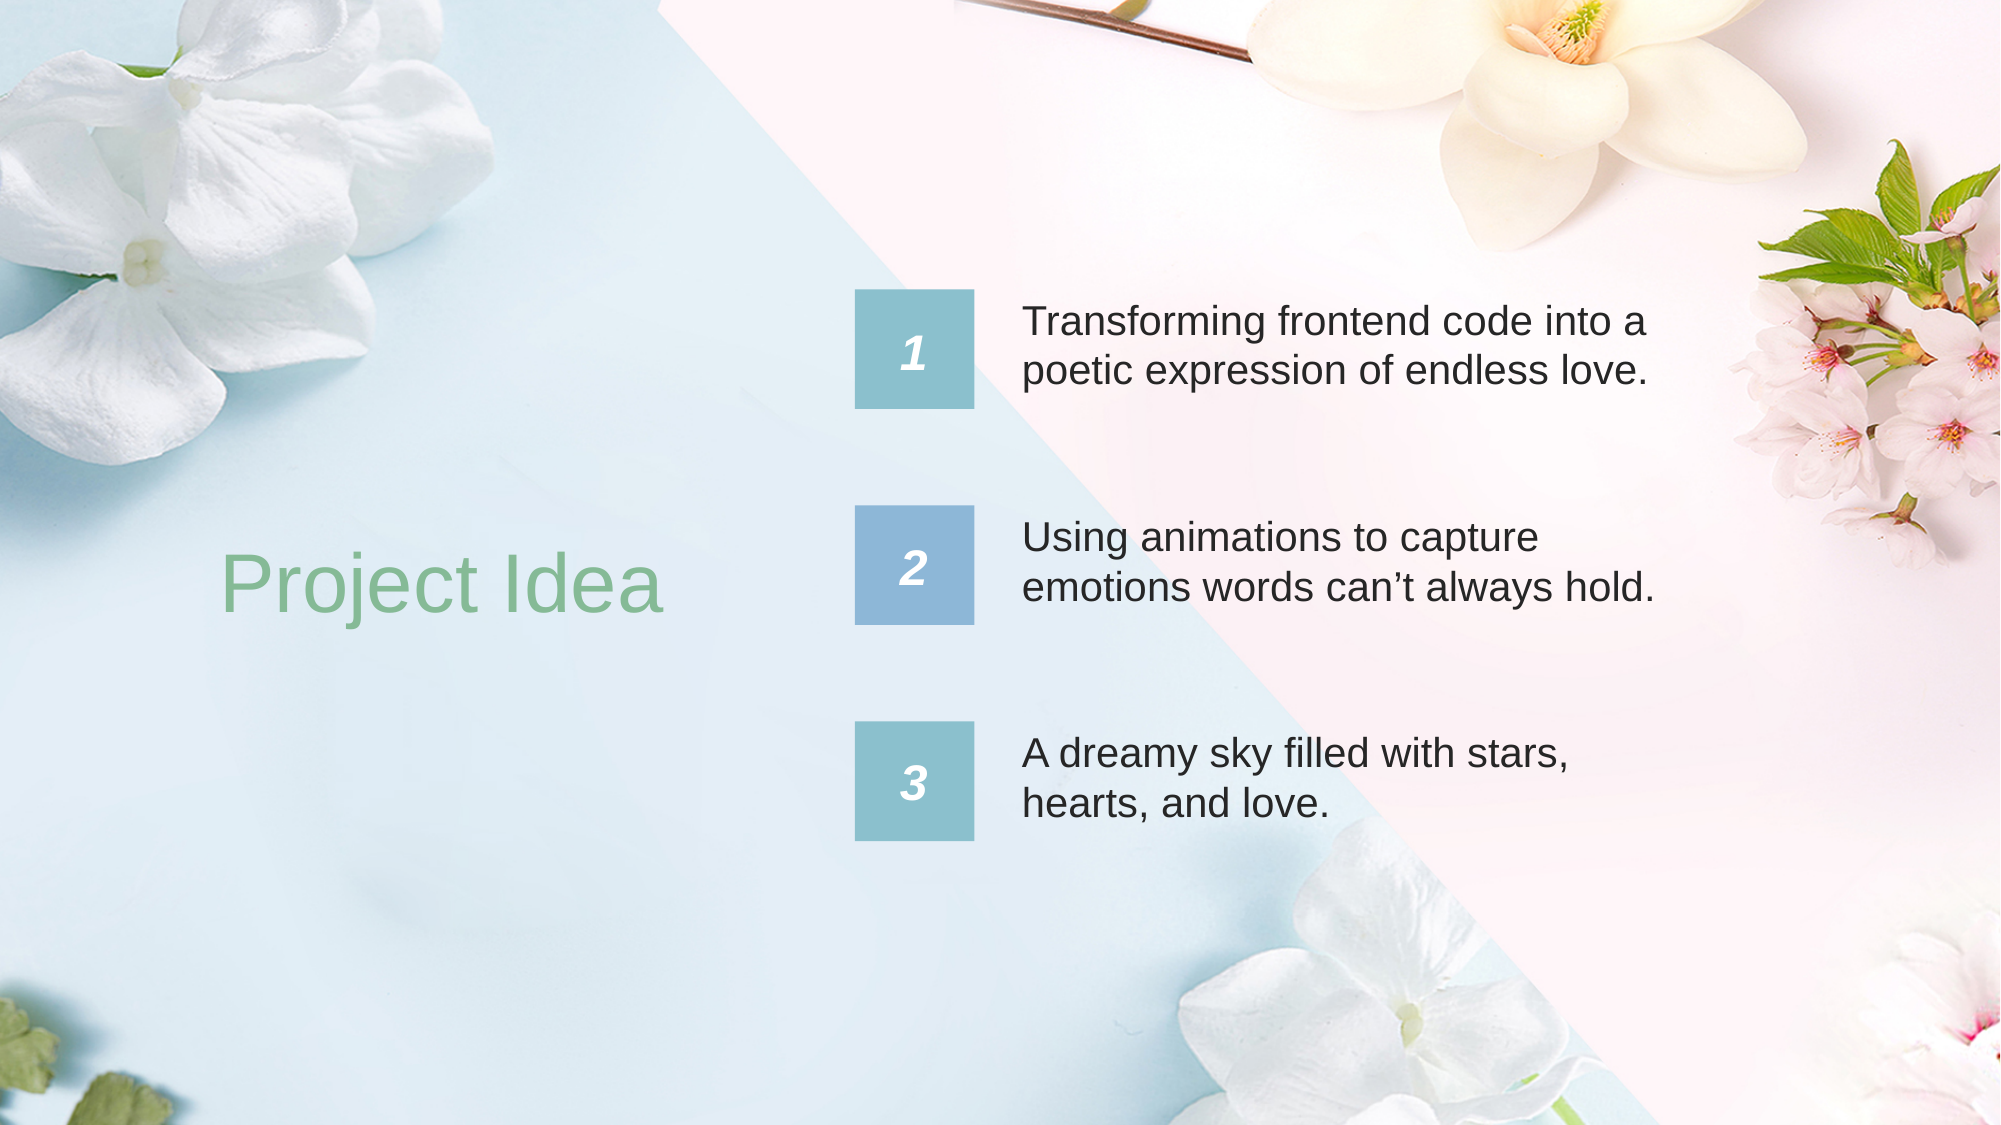

Transforming frontend code into a poetic expression of endless love.

1
Using animations to capture emotions words can’t always hold.

Project Idea
2
A dreamy sky filled with stars, hearts, and love.

3